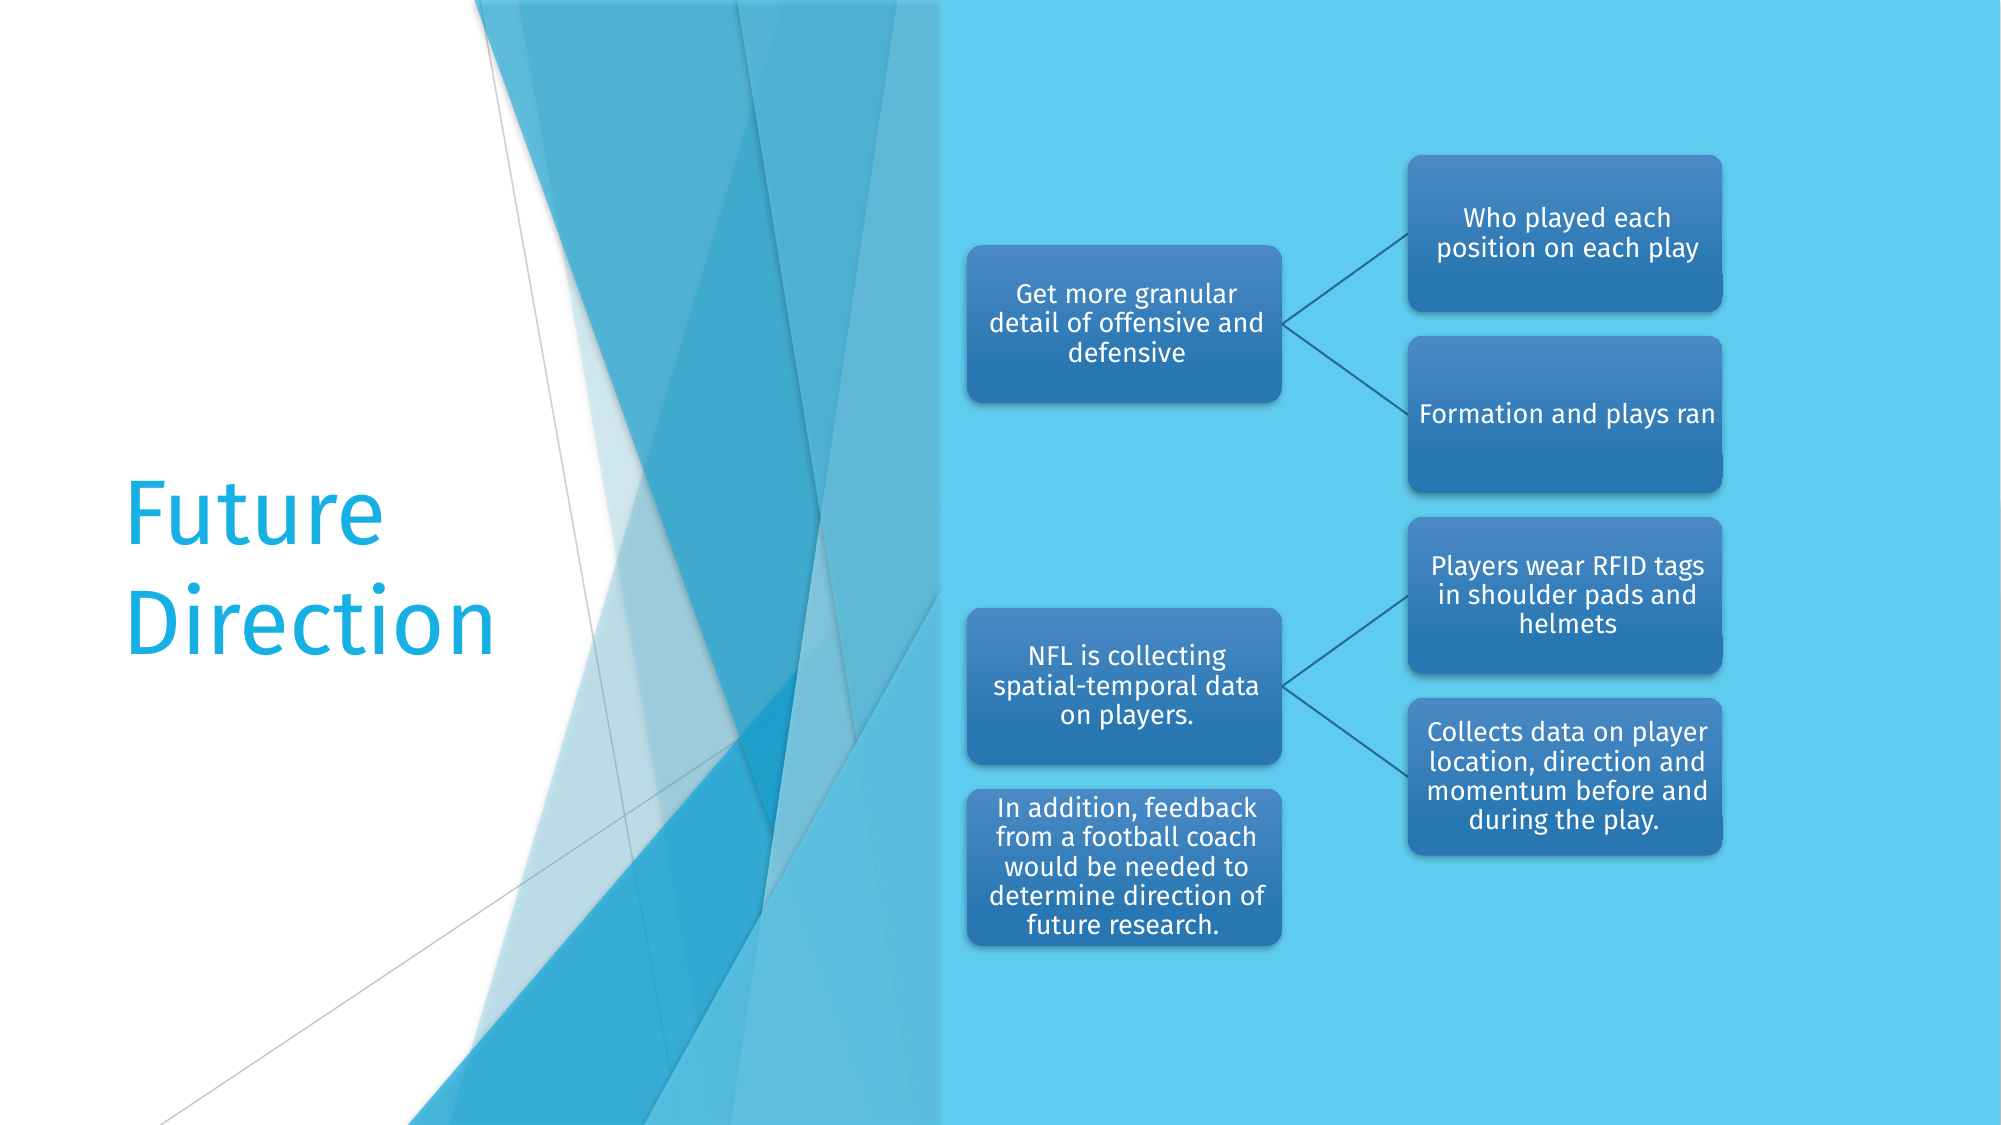

Get more granular detail of offensive and defensive

Who played each position on each play

Formation and plays ran
NFL is collecting spatial-temporal data on players.

Players wear RFID tags in shoulder pads and helmets

Collects data on player location, direction and momentum before and during the play.
In addition, feedback from a football coach would be needed to determine direction of future research.
# Future Direction